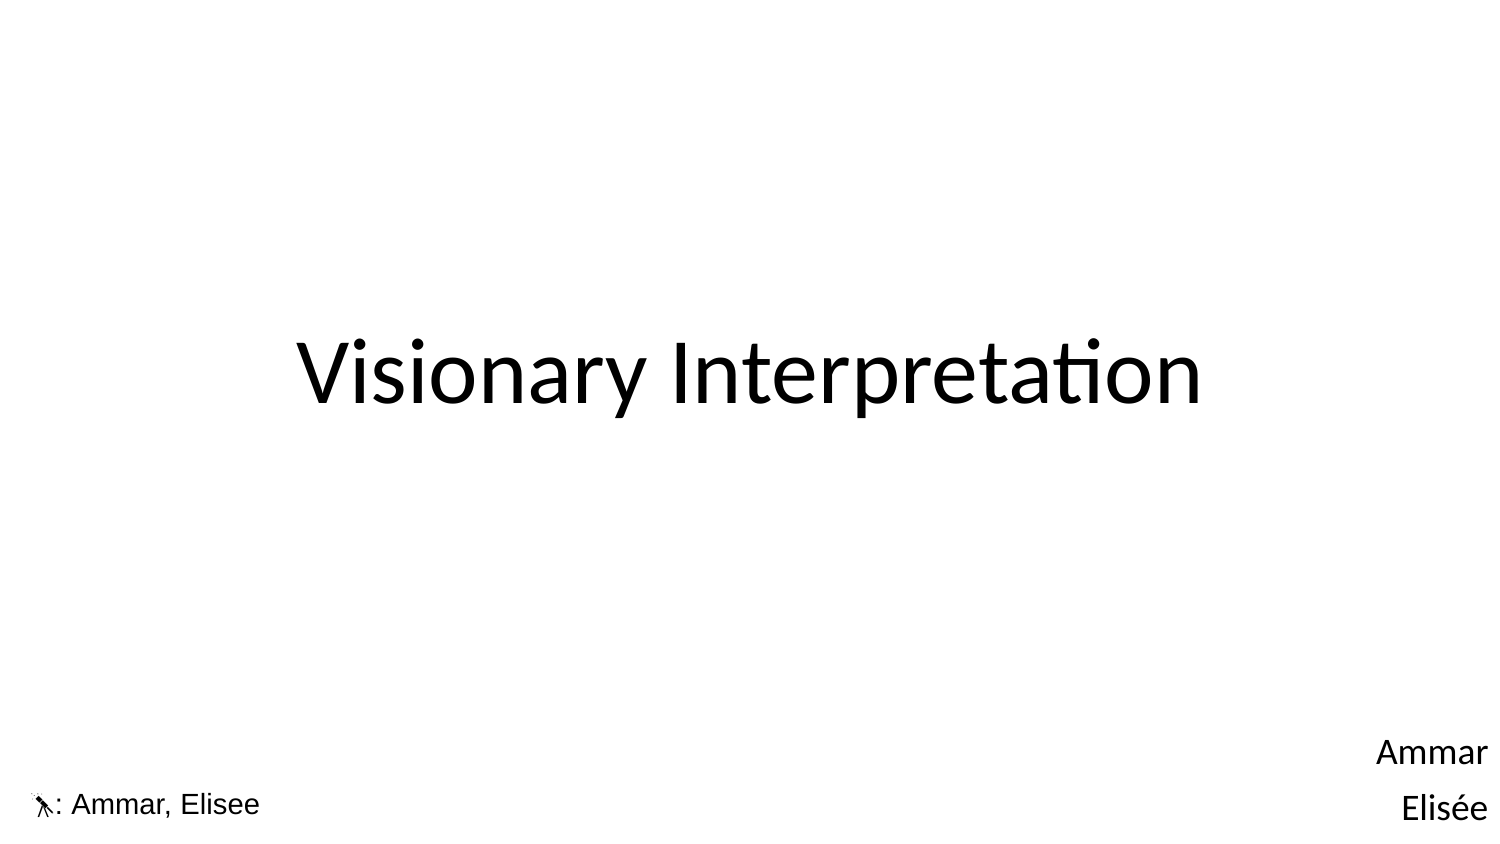

# Visionary Interpretation
Ammar
Elisée
🔭: Ammar, Elisee